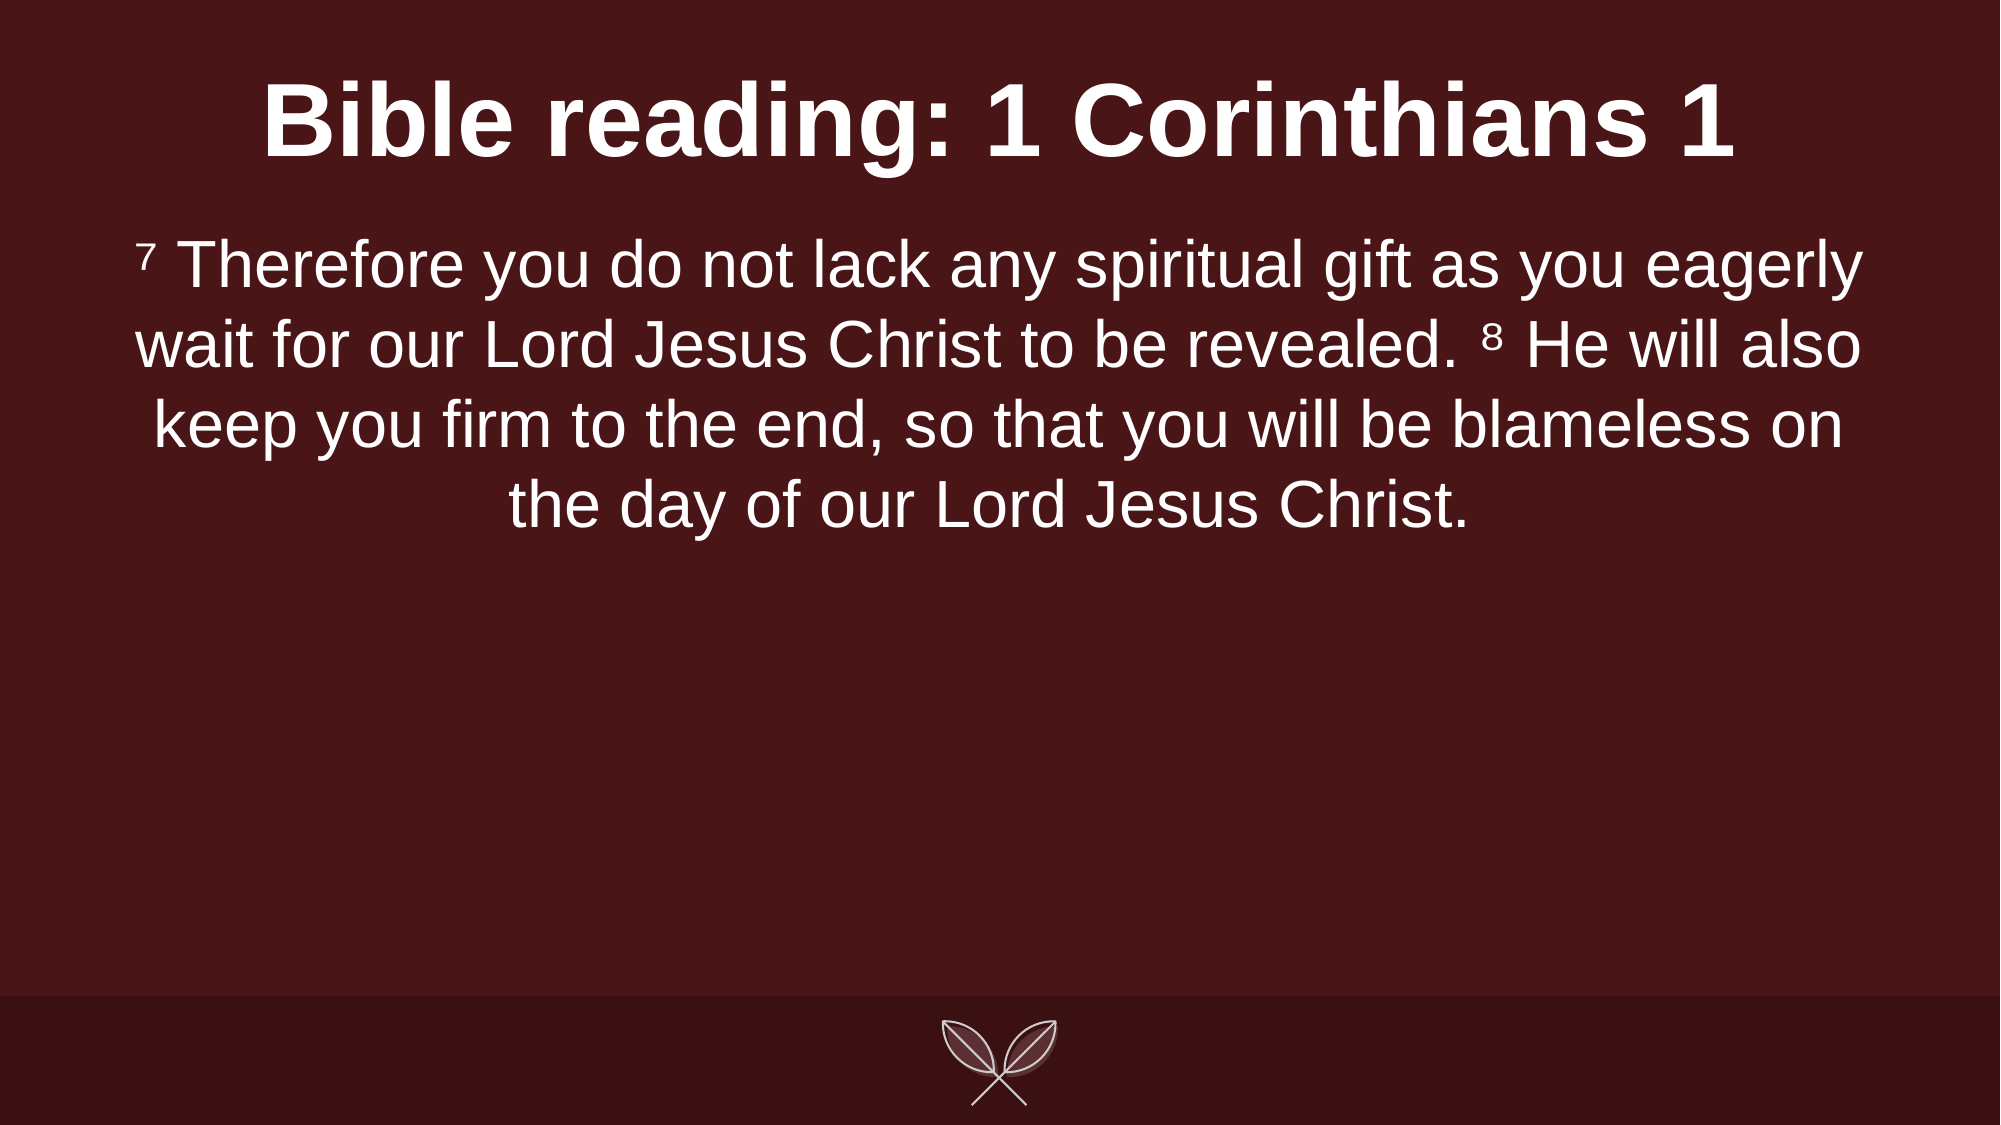

Bible reading: 1 Corinthians 1
⁷ Therefore you do not lack any spiritual gift as you eagerly wait for our Lord Jesus Christ to be revealed. ⁸ He will also keep you firm to the end, so that you will be blameless on the day of our Lord Jesus Christ.